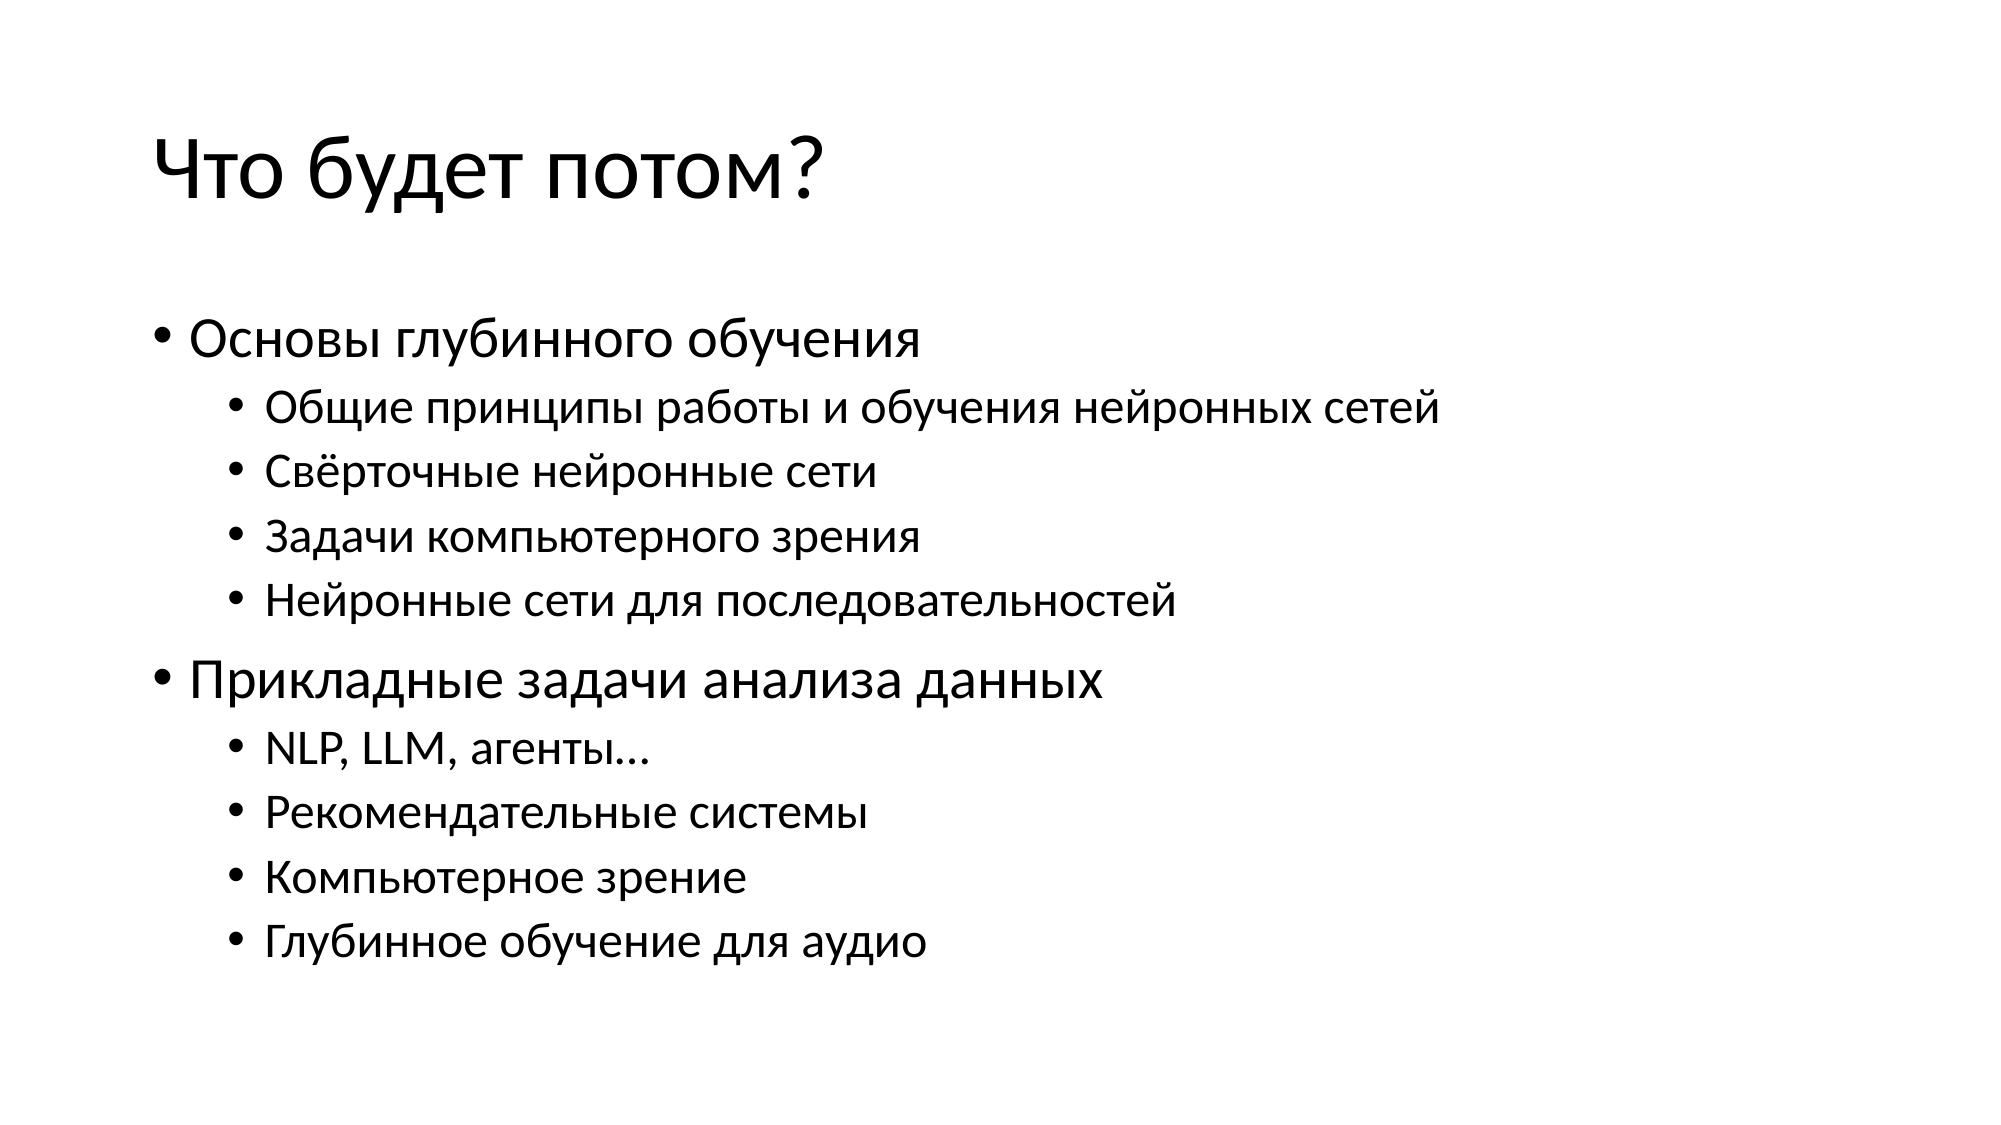

# Что будет потом?
Основы глубинного обучения
Общие принципы работы и обучения нейронных сетей
Свёрточные нейронные сети
Задачи компьютерного зрения
Нейронные сети для последовательностей
Прикладные задачи анализа данных
NLP, LLM, агенты…
Рекомендательные системы
Компьютерное зрение
Глубинное обучение для аудио